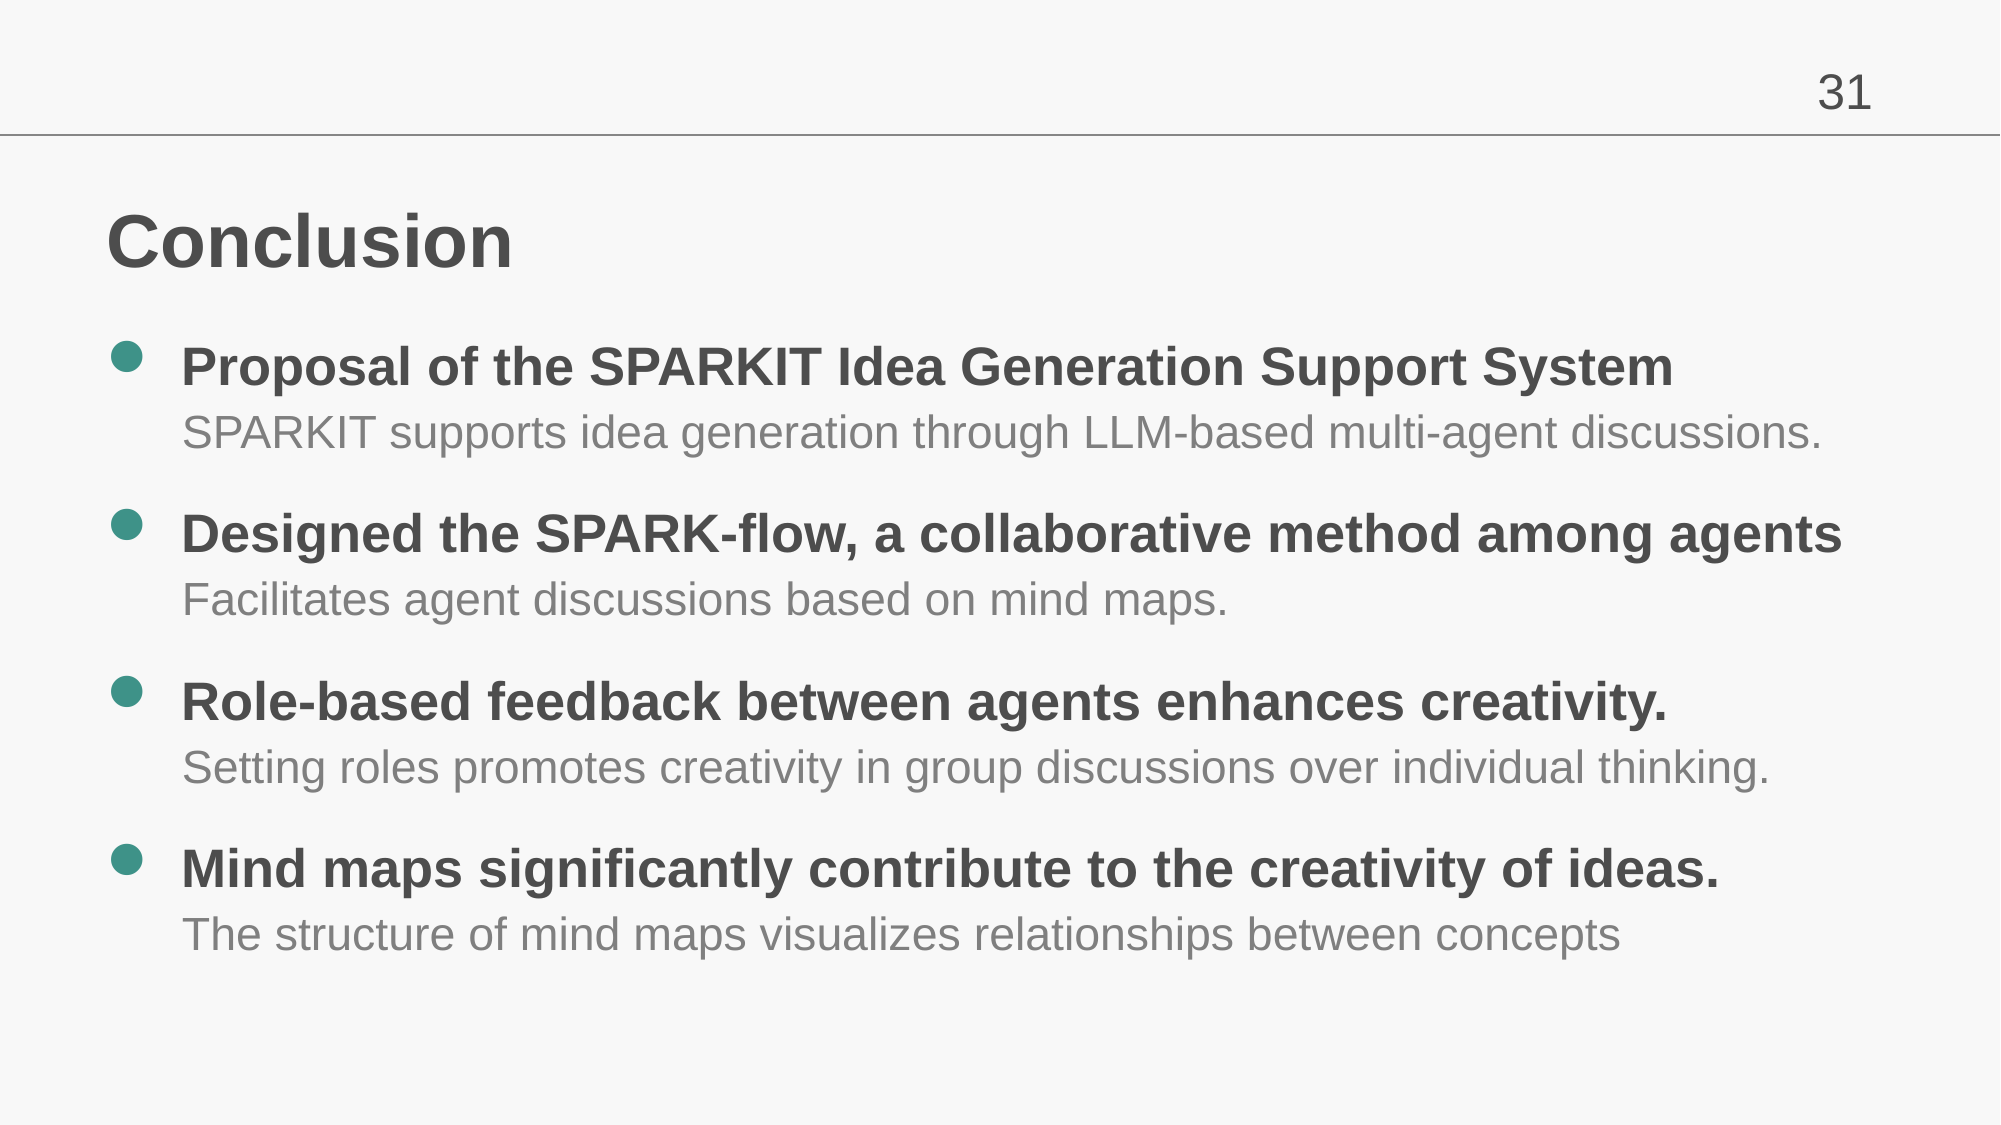

# Conclusion
Proposal of the SPARKIT Idea Generation Support System
SPARKIT supports idea generation through LLM-based multi-agent discussions.
Designed the SPARK-flow, a collaborative method among agents
Facilitates agent discussions based on mind maps.
Role-based feedback between agents enhances creativity.
Setting roles promotes creativity in group discussions over individual thinking.
Mind maps significantly contribute to the creativity of ideas.
The structure of mind maps visualizes relationships between concepts